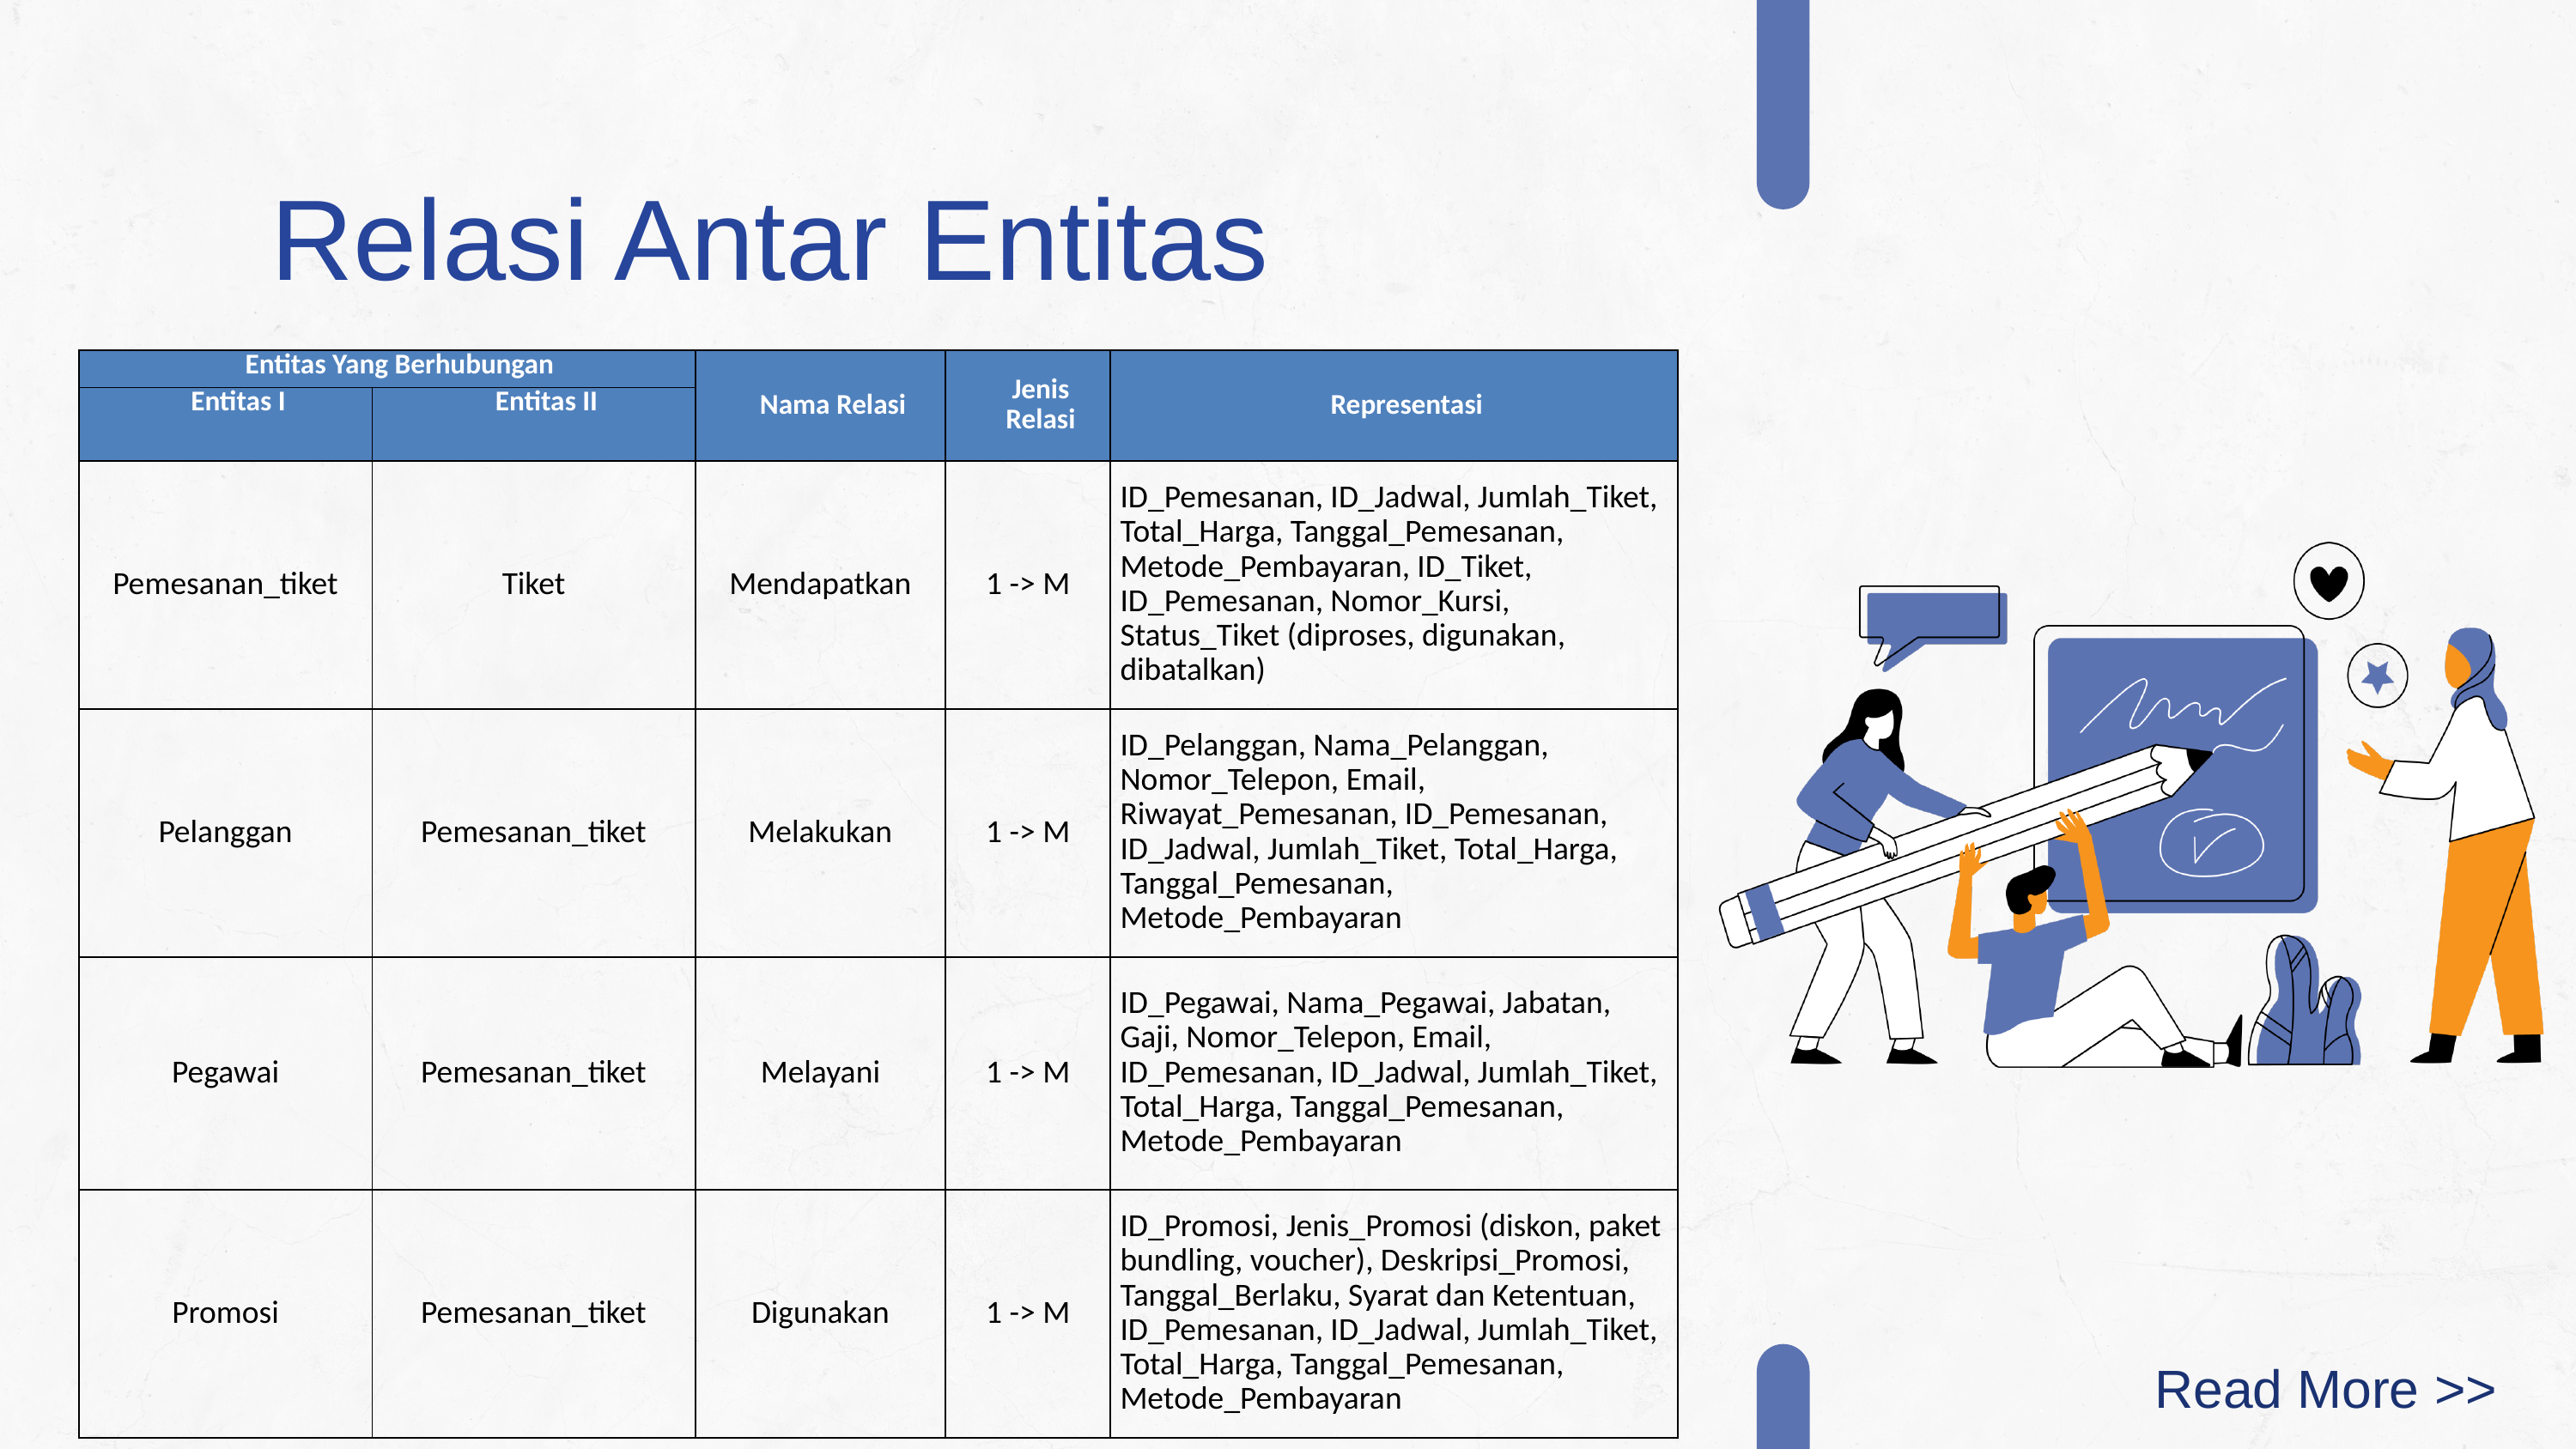

Relasi Antar Entitas
| Entitas Yang Berhubungan |  | Nama Relasi | Jenis Relasi | Representasi |
| --- | --- | --- | --- | --- |
| Entitas I | Entitas II |  |  |  |
| Pemesanan\_tiket | Tiket | Mendapatkan | 1 -> M | ID\_Pemesanan, ID\_Jadwal, Jumlah\_Tiket, Total\_Harga, Tanggal\_Pemesanan, Metode\_Pembayaran, ID\_Tiket, ID\_Pemesanan, Nomor\_Kursi, Status\_Tiket (diproses, digunakan, dibatalkan) |
| Pelanggan | Pemesanan\_tiket | Melakukan | 1 -> M | ID\_Pelanggan, Nama\_Pelanggan, Nomor\_Telepon, Email, Riwayat\_Pemesanan, ID\_Pemesanan, ID\_Jadwal, Jumlah\_Tiket, Total\_Harga, Tanggal\_Pemesanan, Metode\_Pembayaran |
| Pegawai | Pemesanan\_tiket | Melayani | 1 -> M | ID\_Pegawai, Nama\_Pegawai, Jabatan, Gaji, Nomor\_Telepon, Email, ID\_Pemesanan, ID\_Jadwal, Jumlah\_Tiket, Total\_Harga, Tanggal\_Pemesanan, Metode\_Pembayaran |
| Promosi | Pemesanan\_tiket | Digunakan | 1 -> M | ID\_Promosi, Jenis\_Promosi (diskon, paket bundling, voucher), Deskripsi\_Promosi, Tanggal\_Berlaku, Syarat dan Ketentuan, ID\_Pemesanan, ID\_Jadwal, Jumlah\_Tiket, Total\_Harga, Tanggal\_Pemesanan, Metode\_Pembayaran |

Read More >>